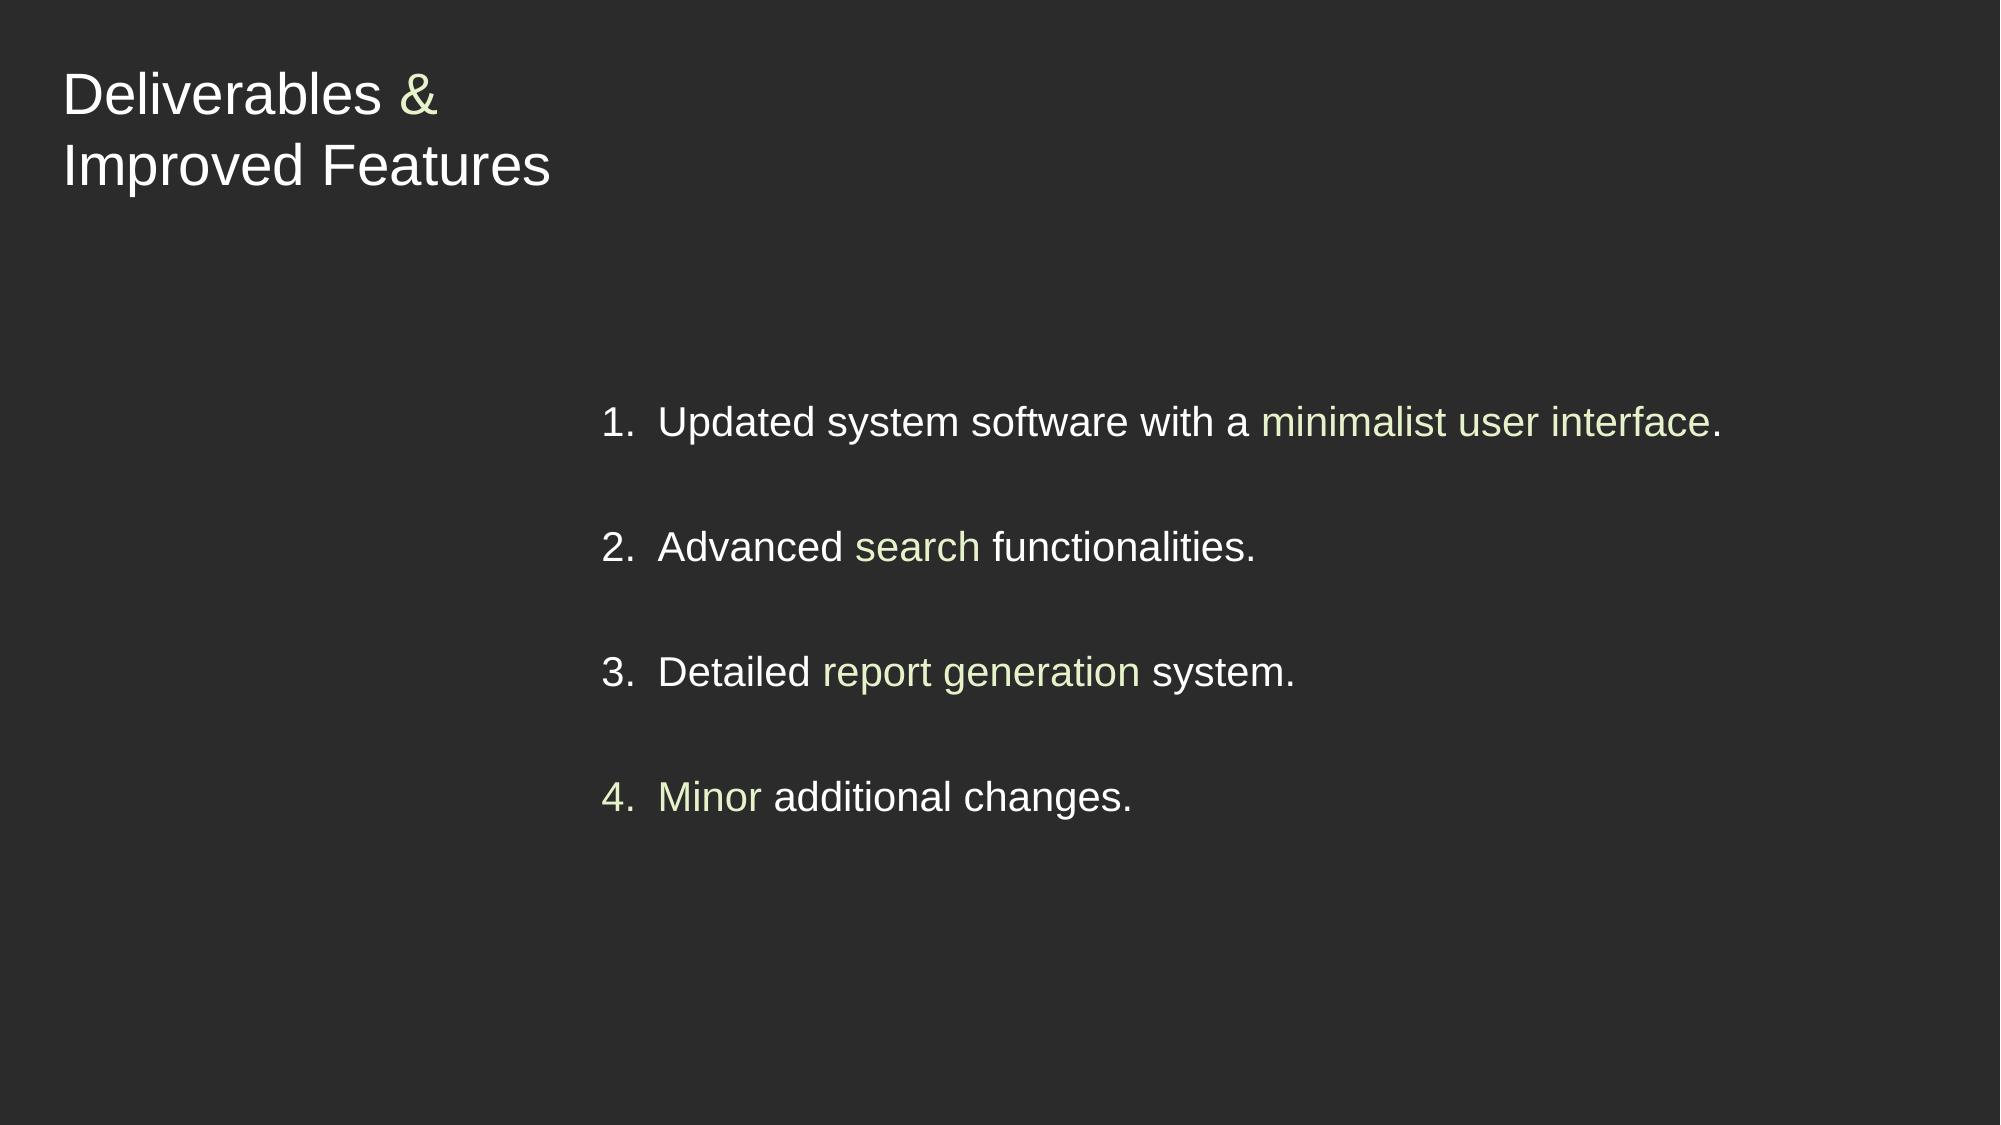

Deliverables & Improved Features
Updated system software with a minimalist user interface.
Advanced search functionalities.
Detailed report generation system.
Minor additional changes.